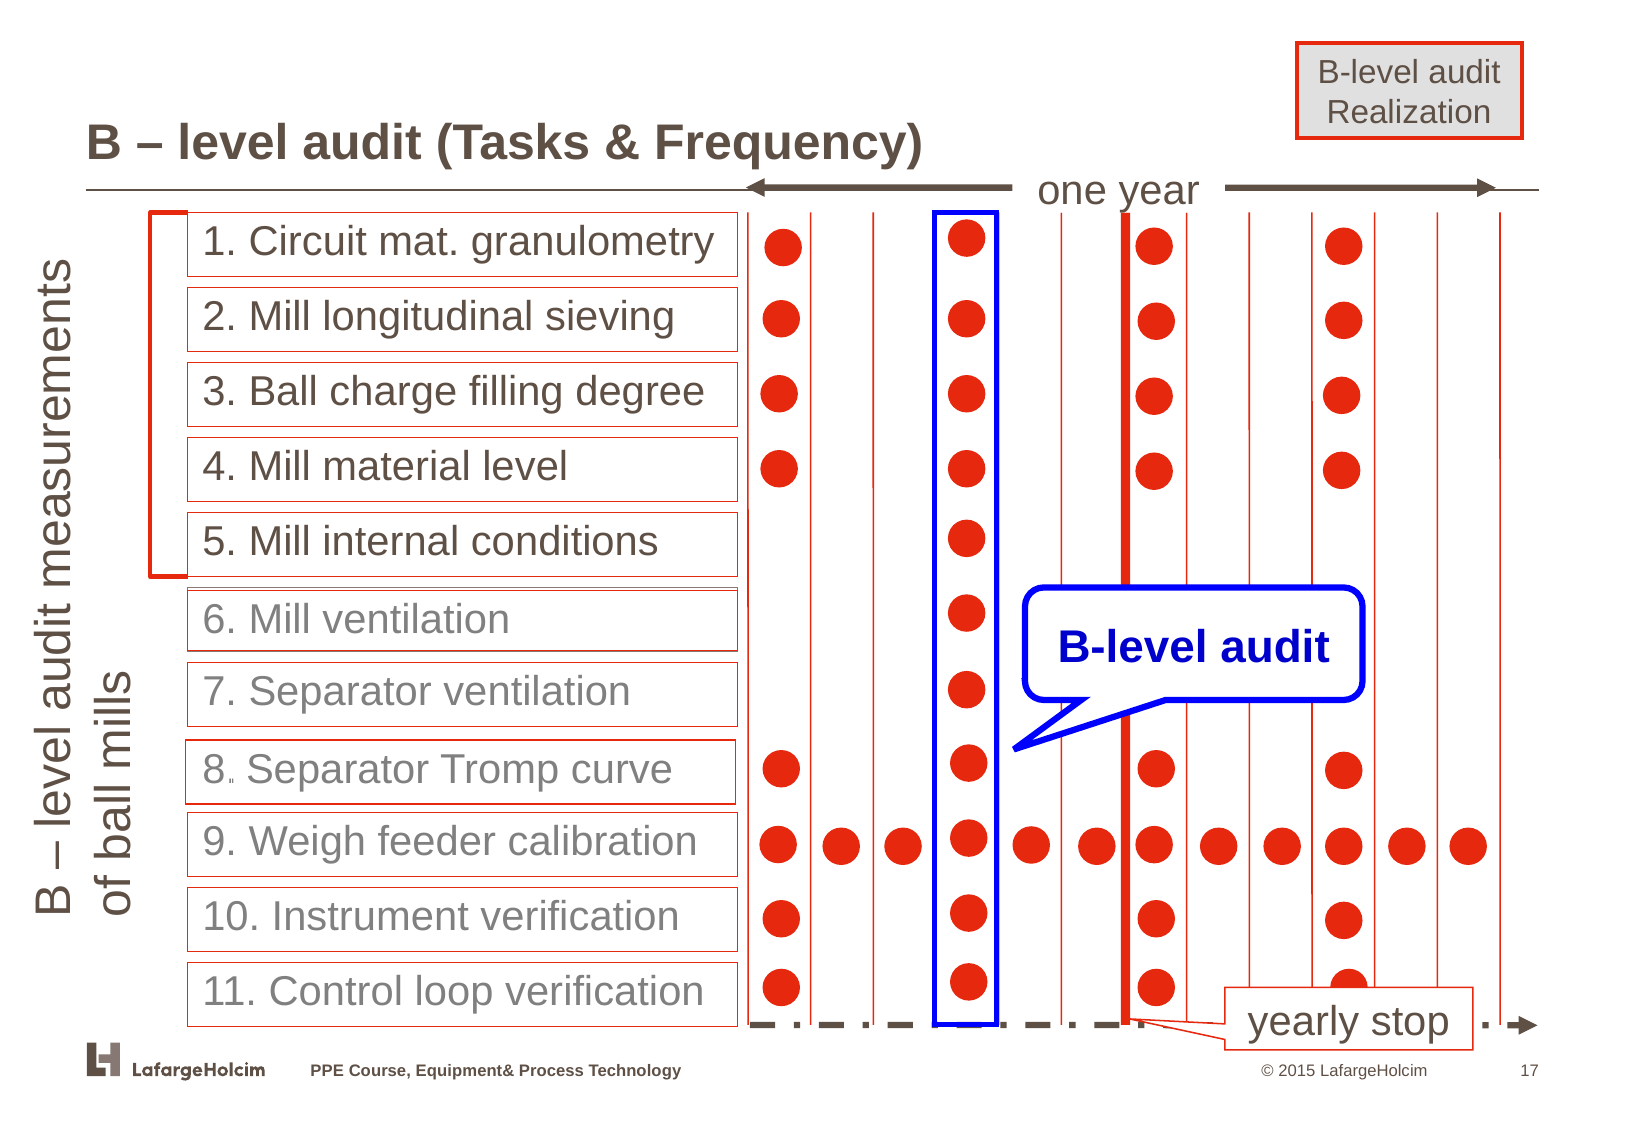

# B – level audit (Tasks & Frequency)
B-level audit Realization
one year

1. Circuit mat. granulometry

B-level audit

2. Mill longitudinal sieving

3. Ball charge filling degree

4. Mill material level

B – level audit measurements  of ball mills
5. Mill internal conditions

6. Mill ventilation

7. Separator ventilation

Separator Tromp curve
8.

9. Weigh feeder calibration

10. Instrument verification

11. Control loop verification

yearly stop

PPE Course, Equipment& Process Technology
17